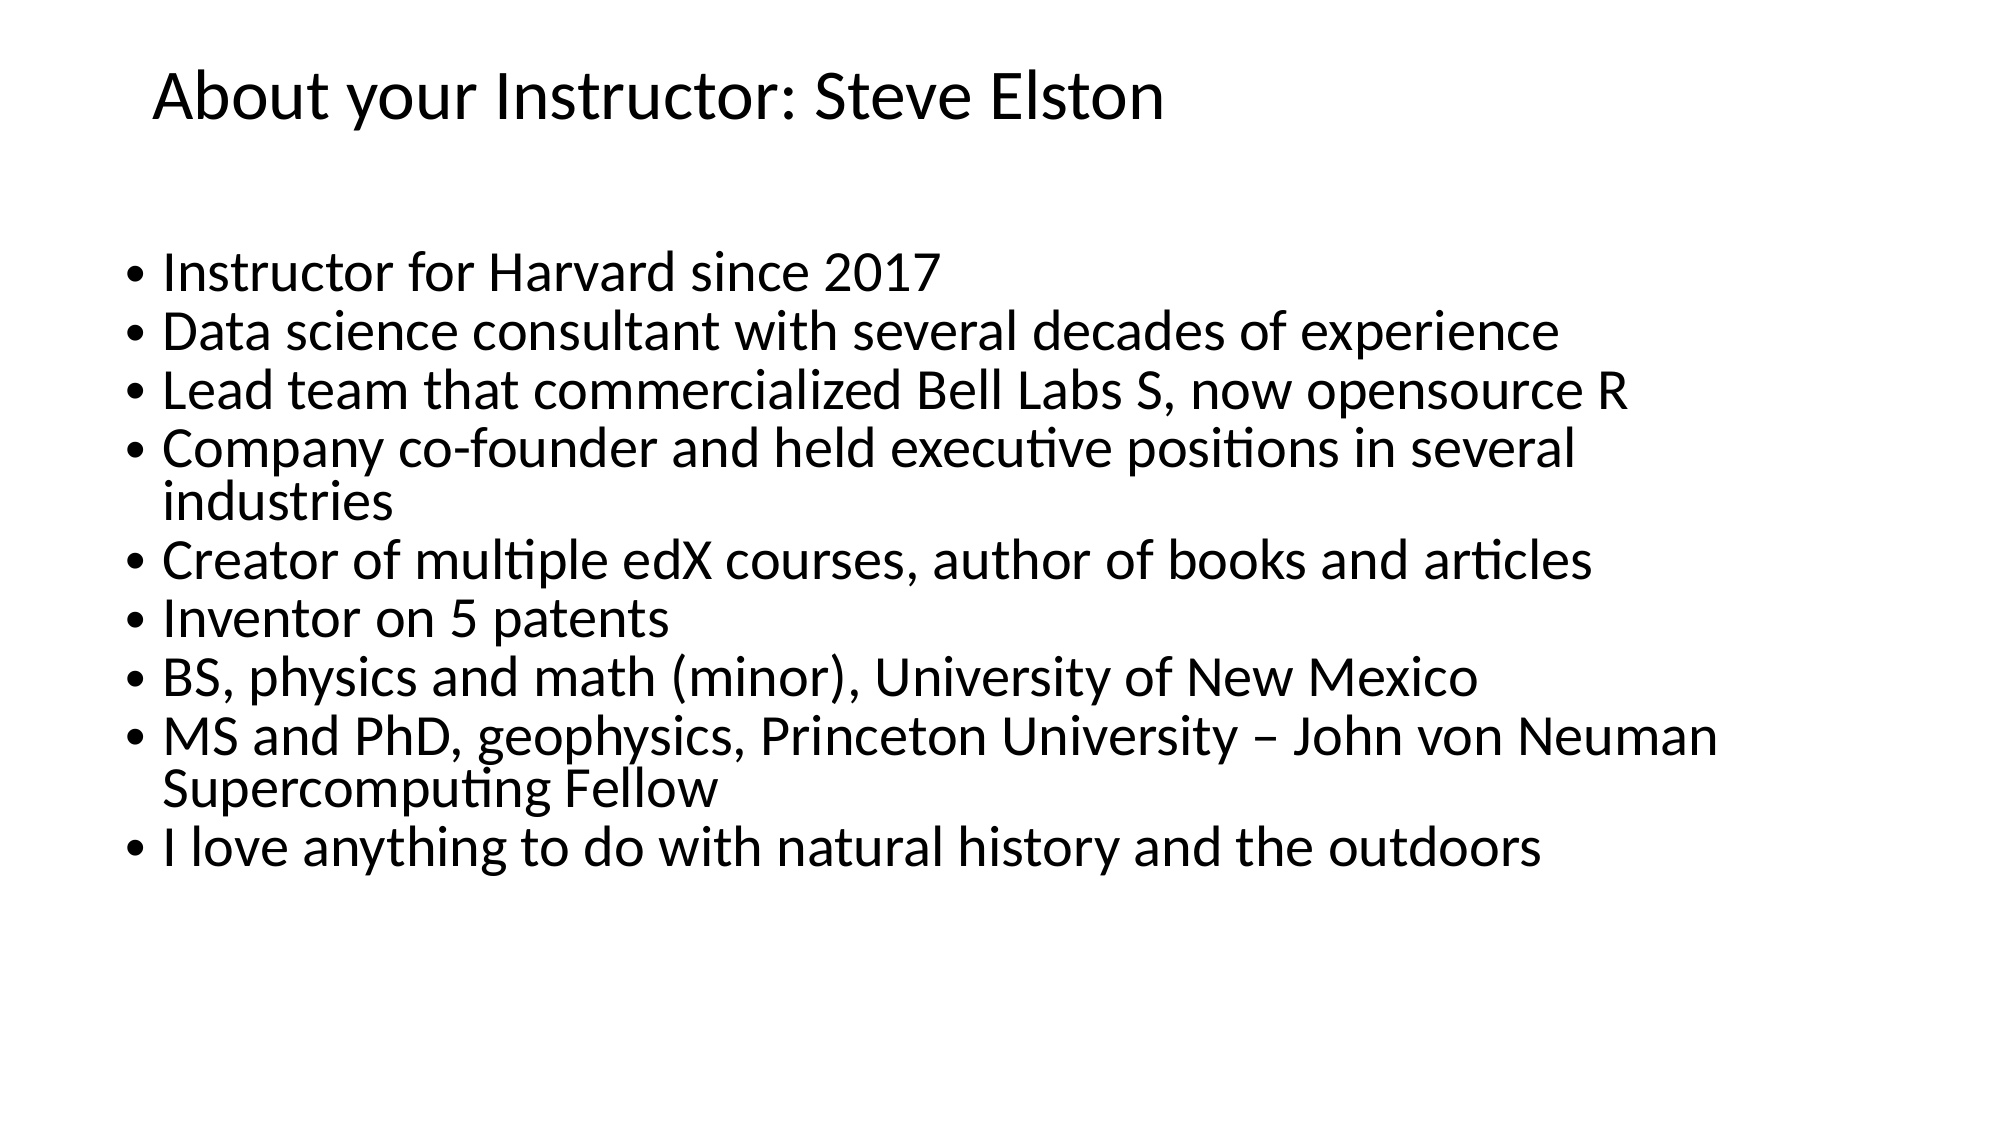

# About your Instructor: Steve Elston
Instructor for Harvard since 2017
Data science consultant with several decades of experience
Lead team that commercialized Bell Labs S, now opensource R
Company co-founder and held executive positions in several industries
Creator of multiple edX courses, author of books and articles
Inventor on 5 patents
BS, physics and math (minor), University of New Mexico
MS and PhD, geophysics, Princeton University – John von Neuman Supercomputing Fellow
I love anything to do with natural history and the outdoors